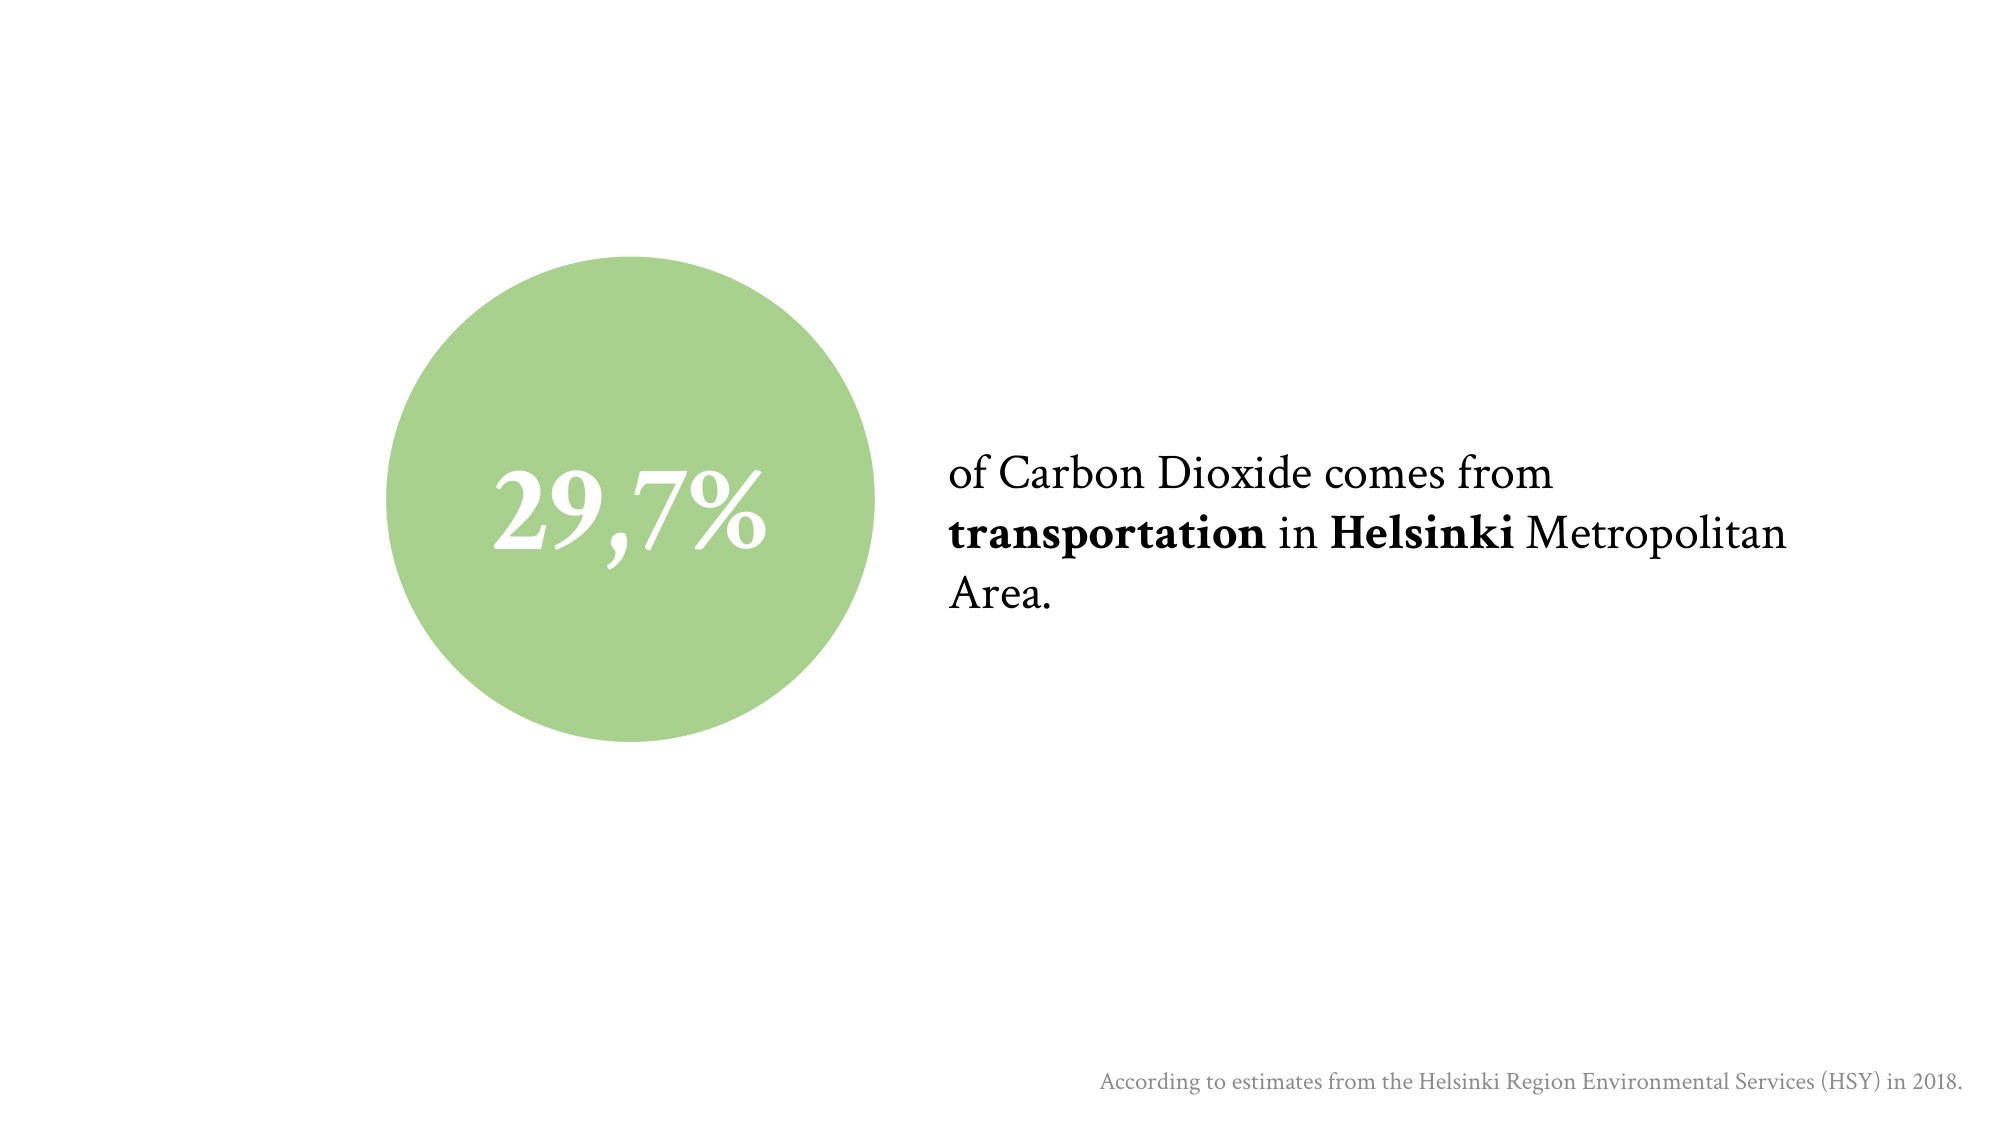

29,7%
of Carbon Dioxide comes from transportation in Helsinki Metropolitan Area.
According to estimates from the Helsinki Region Environmental Services (HSY) in 2018.